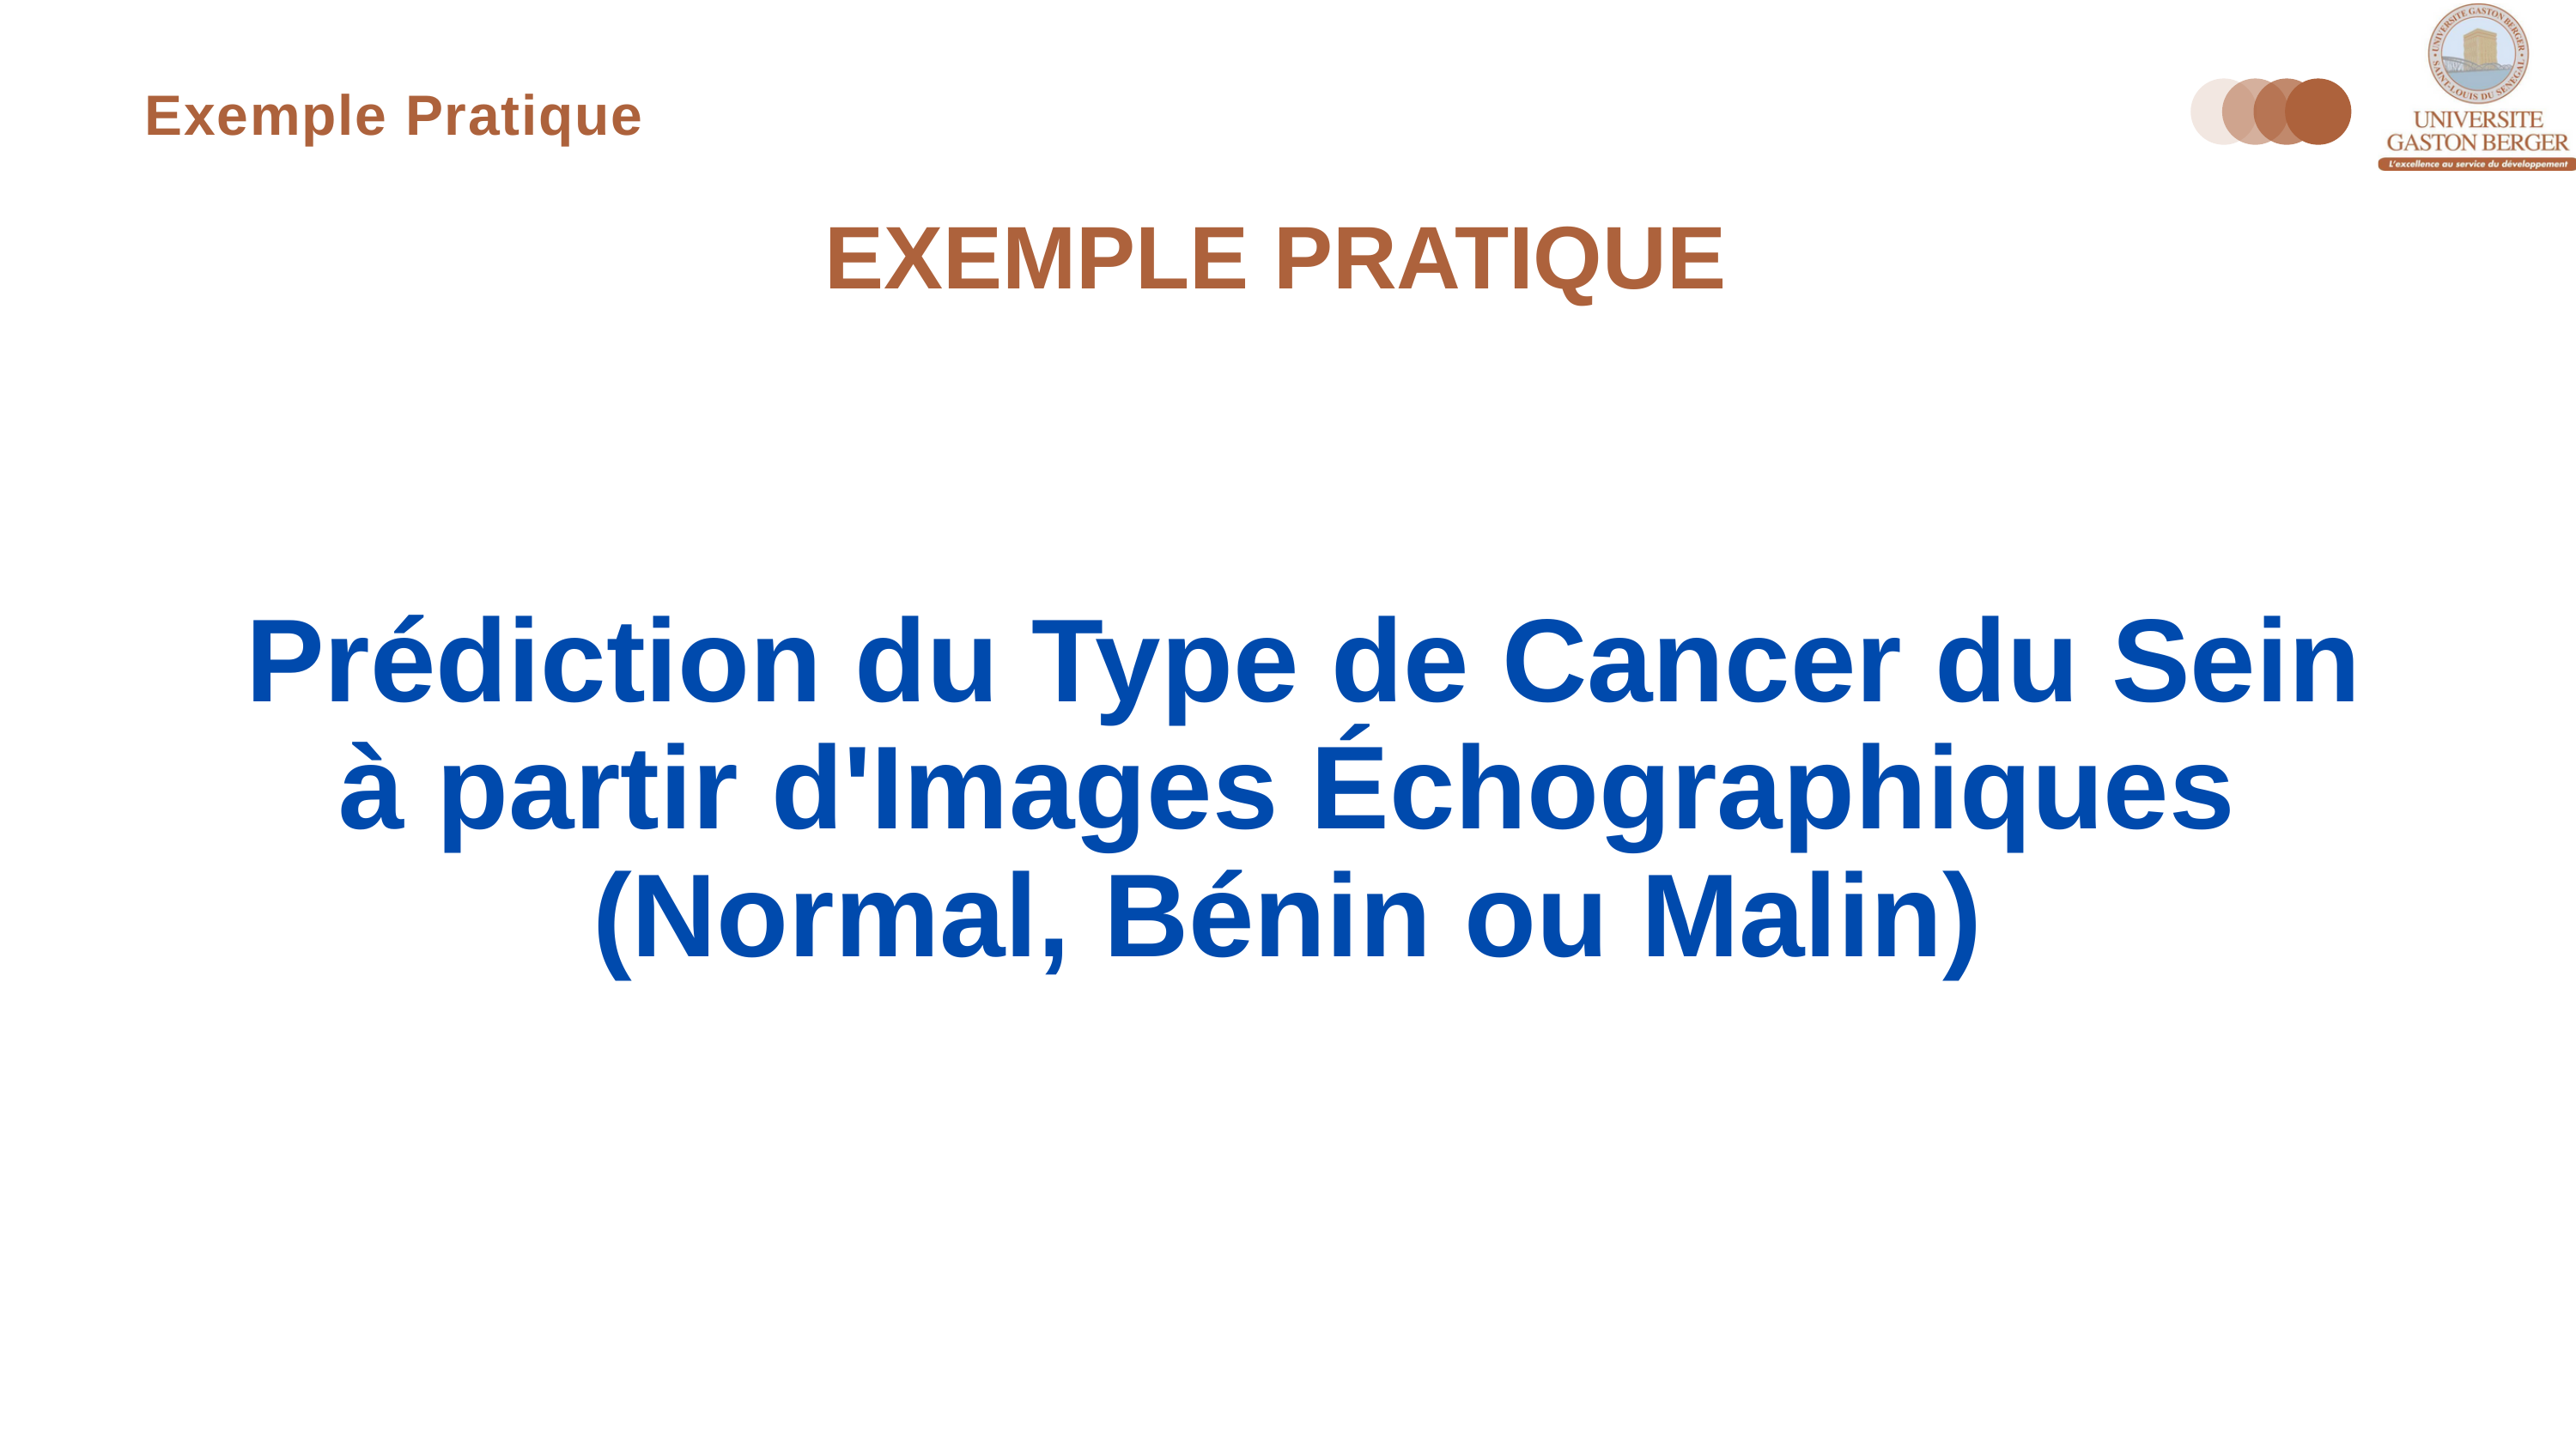

Exemple Pratique

EXEMPLE PRATIQUE
 Prédiction du Type de Cancer du Sein à partir d'Images Échographiques (Normal, Bénin ou Malin)